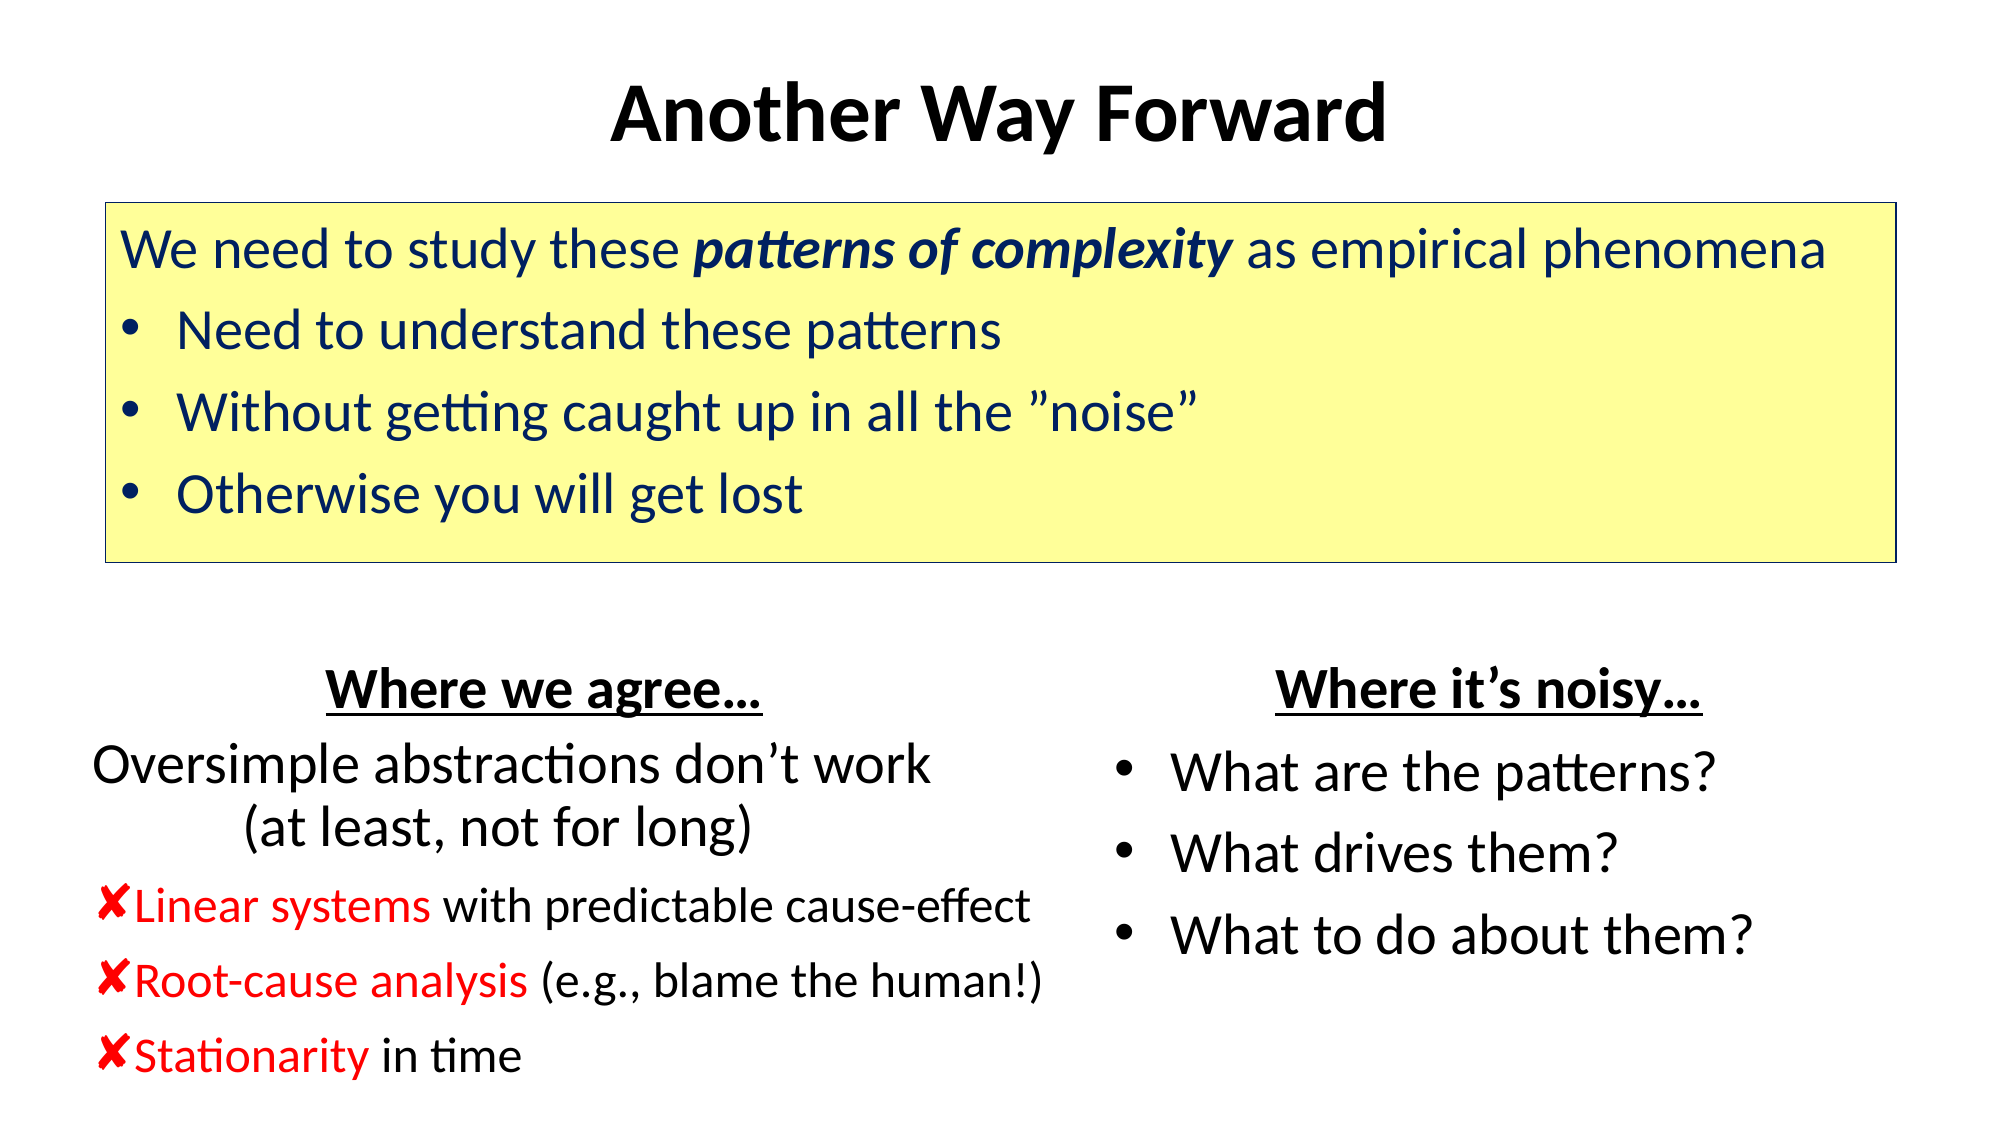

# Another Way Forward
We need to study these patterns of complexity as empirical phenomena
Need to understand these patterns
Without getting caught up in all the ”noise”
Otherwise you will get lost
Where we agree…
Where it’s noisy…
Oversimple abstractions don’t work		(at least, not for long)
Linear systems with predictable cause-effect
Root-cause analysis (e.g., blame the human!)
Stationarity in time
What are the patterns?
What drives them?
What to do about them?